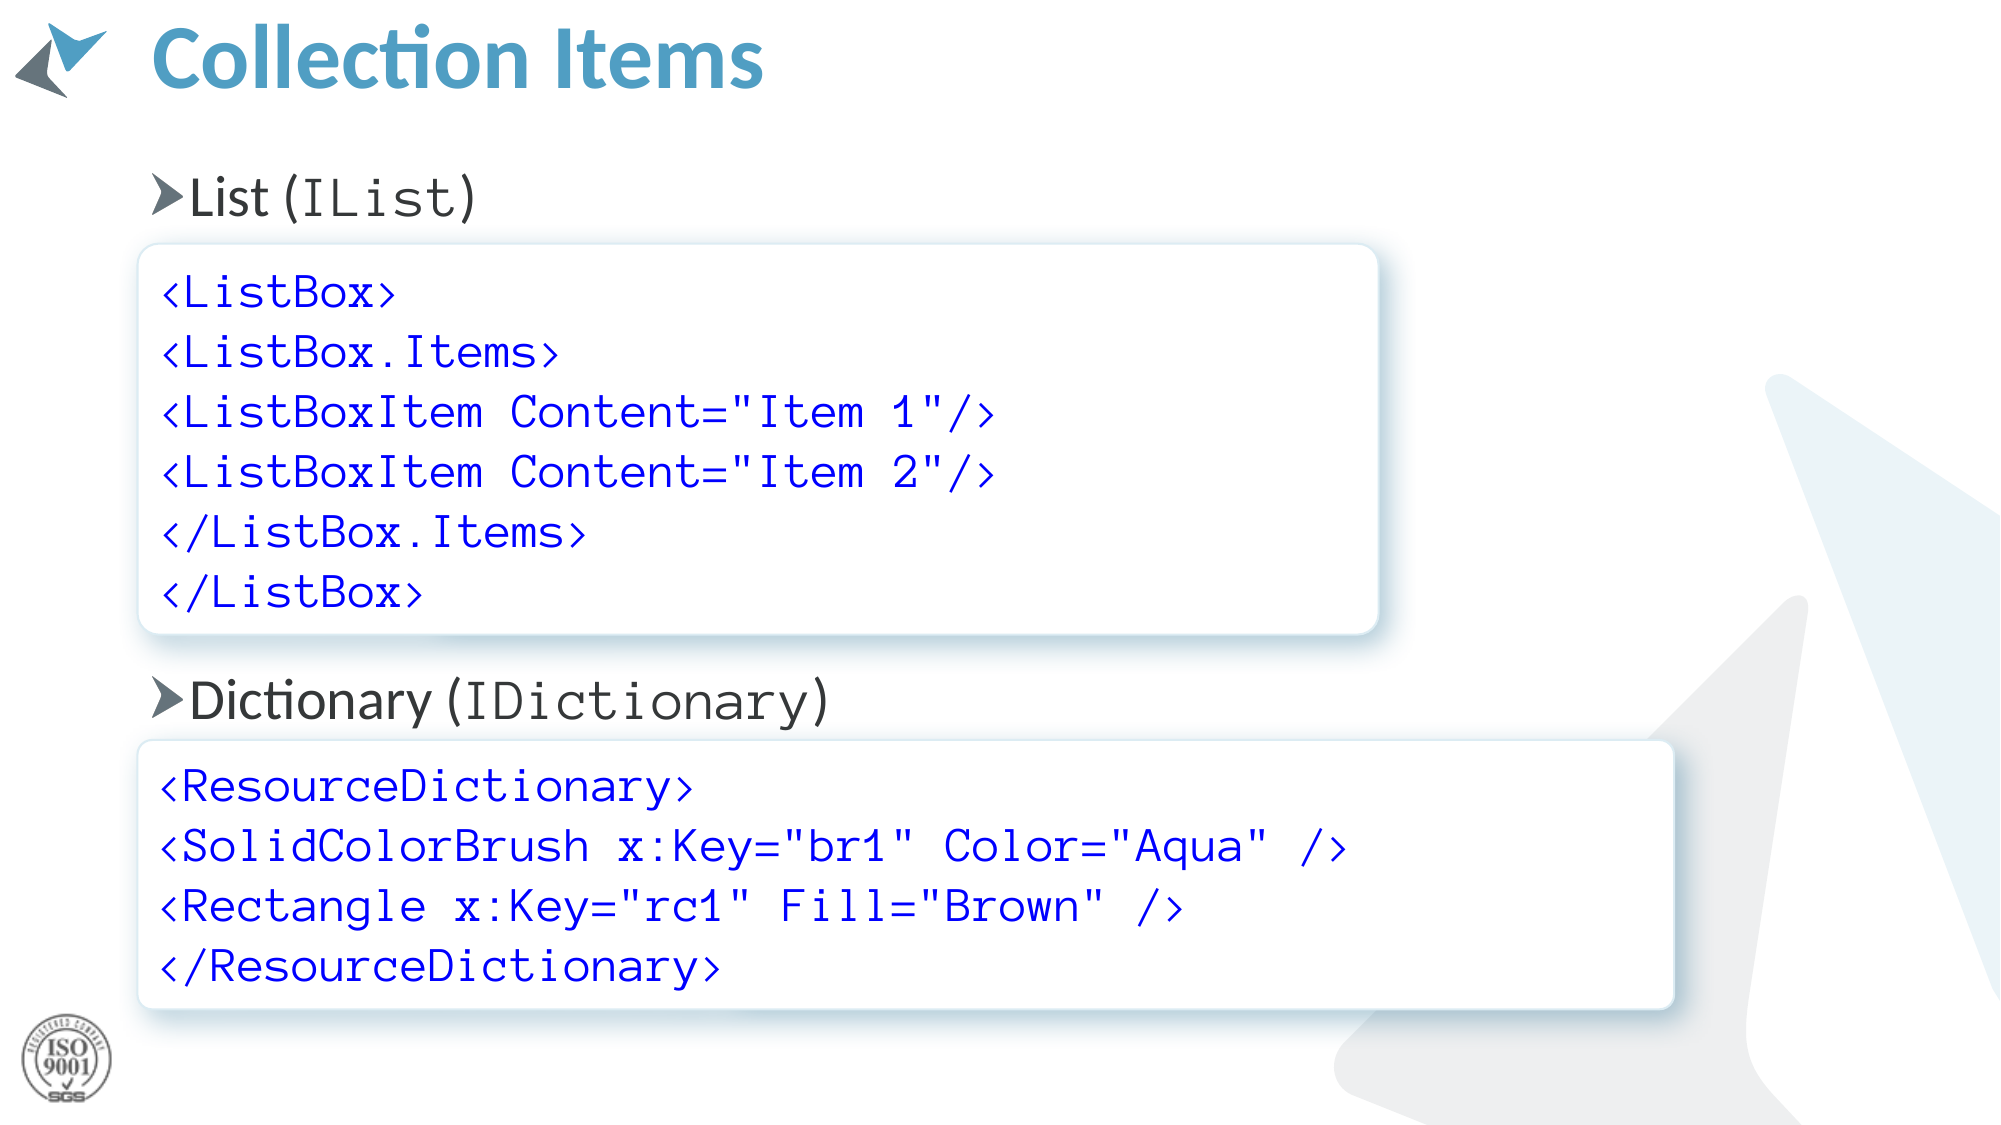

# Collection Items
List (IList)

Dictionary (IDictionary)
<ListBox>
<ListBox.Items>
<ListBoxItem Content="Item 1"/>
<ListBoxItem Content="Item 2"/>
</ListBox.Items>
</ListBox>
<ResourceDictionary>
<SolidColorBrush x:Key="br1" Color="Aqua" />
<Rectangle x:Key="rc1" Fill="Brown" />
</ResourceDictionary>